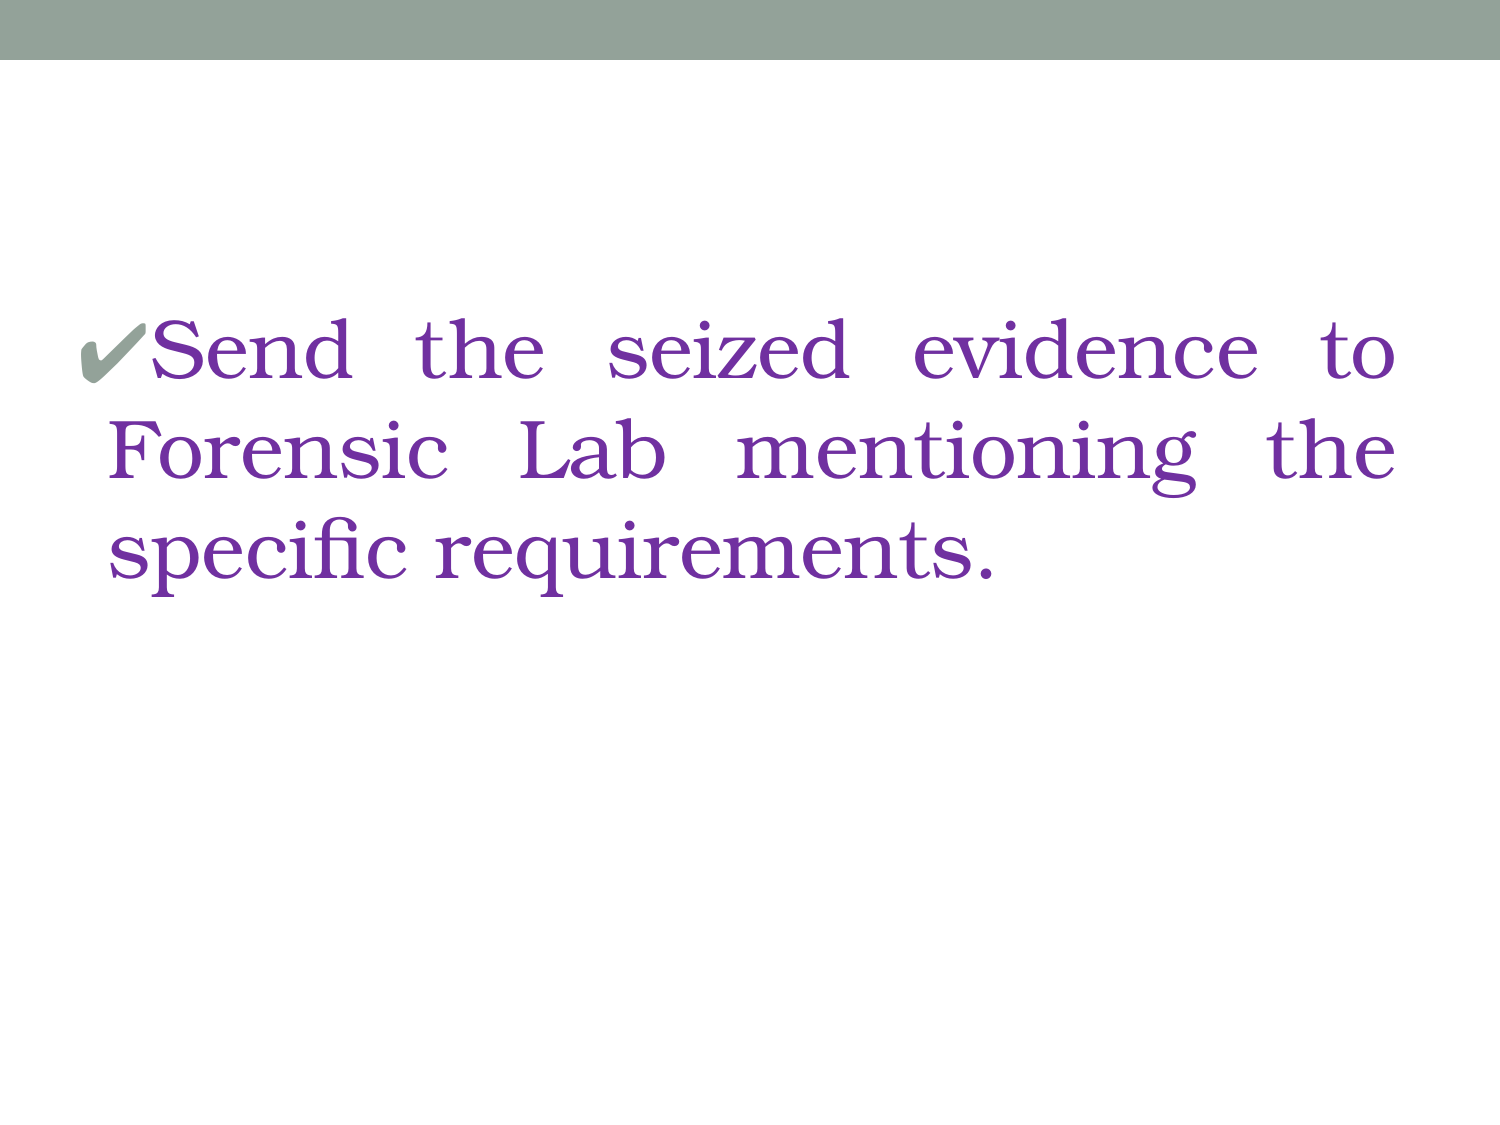

#
Send the seized evidence to Forensic Lab mentioning the specific requirements.